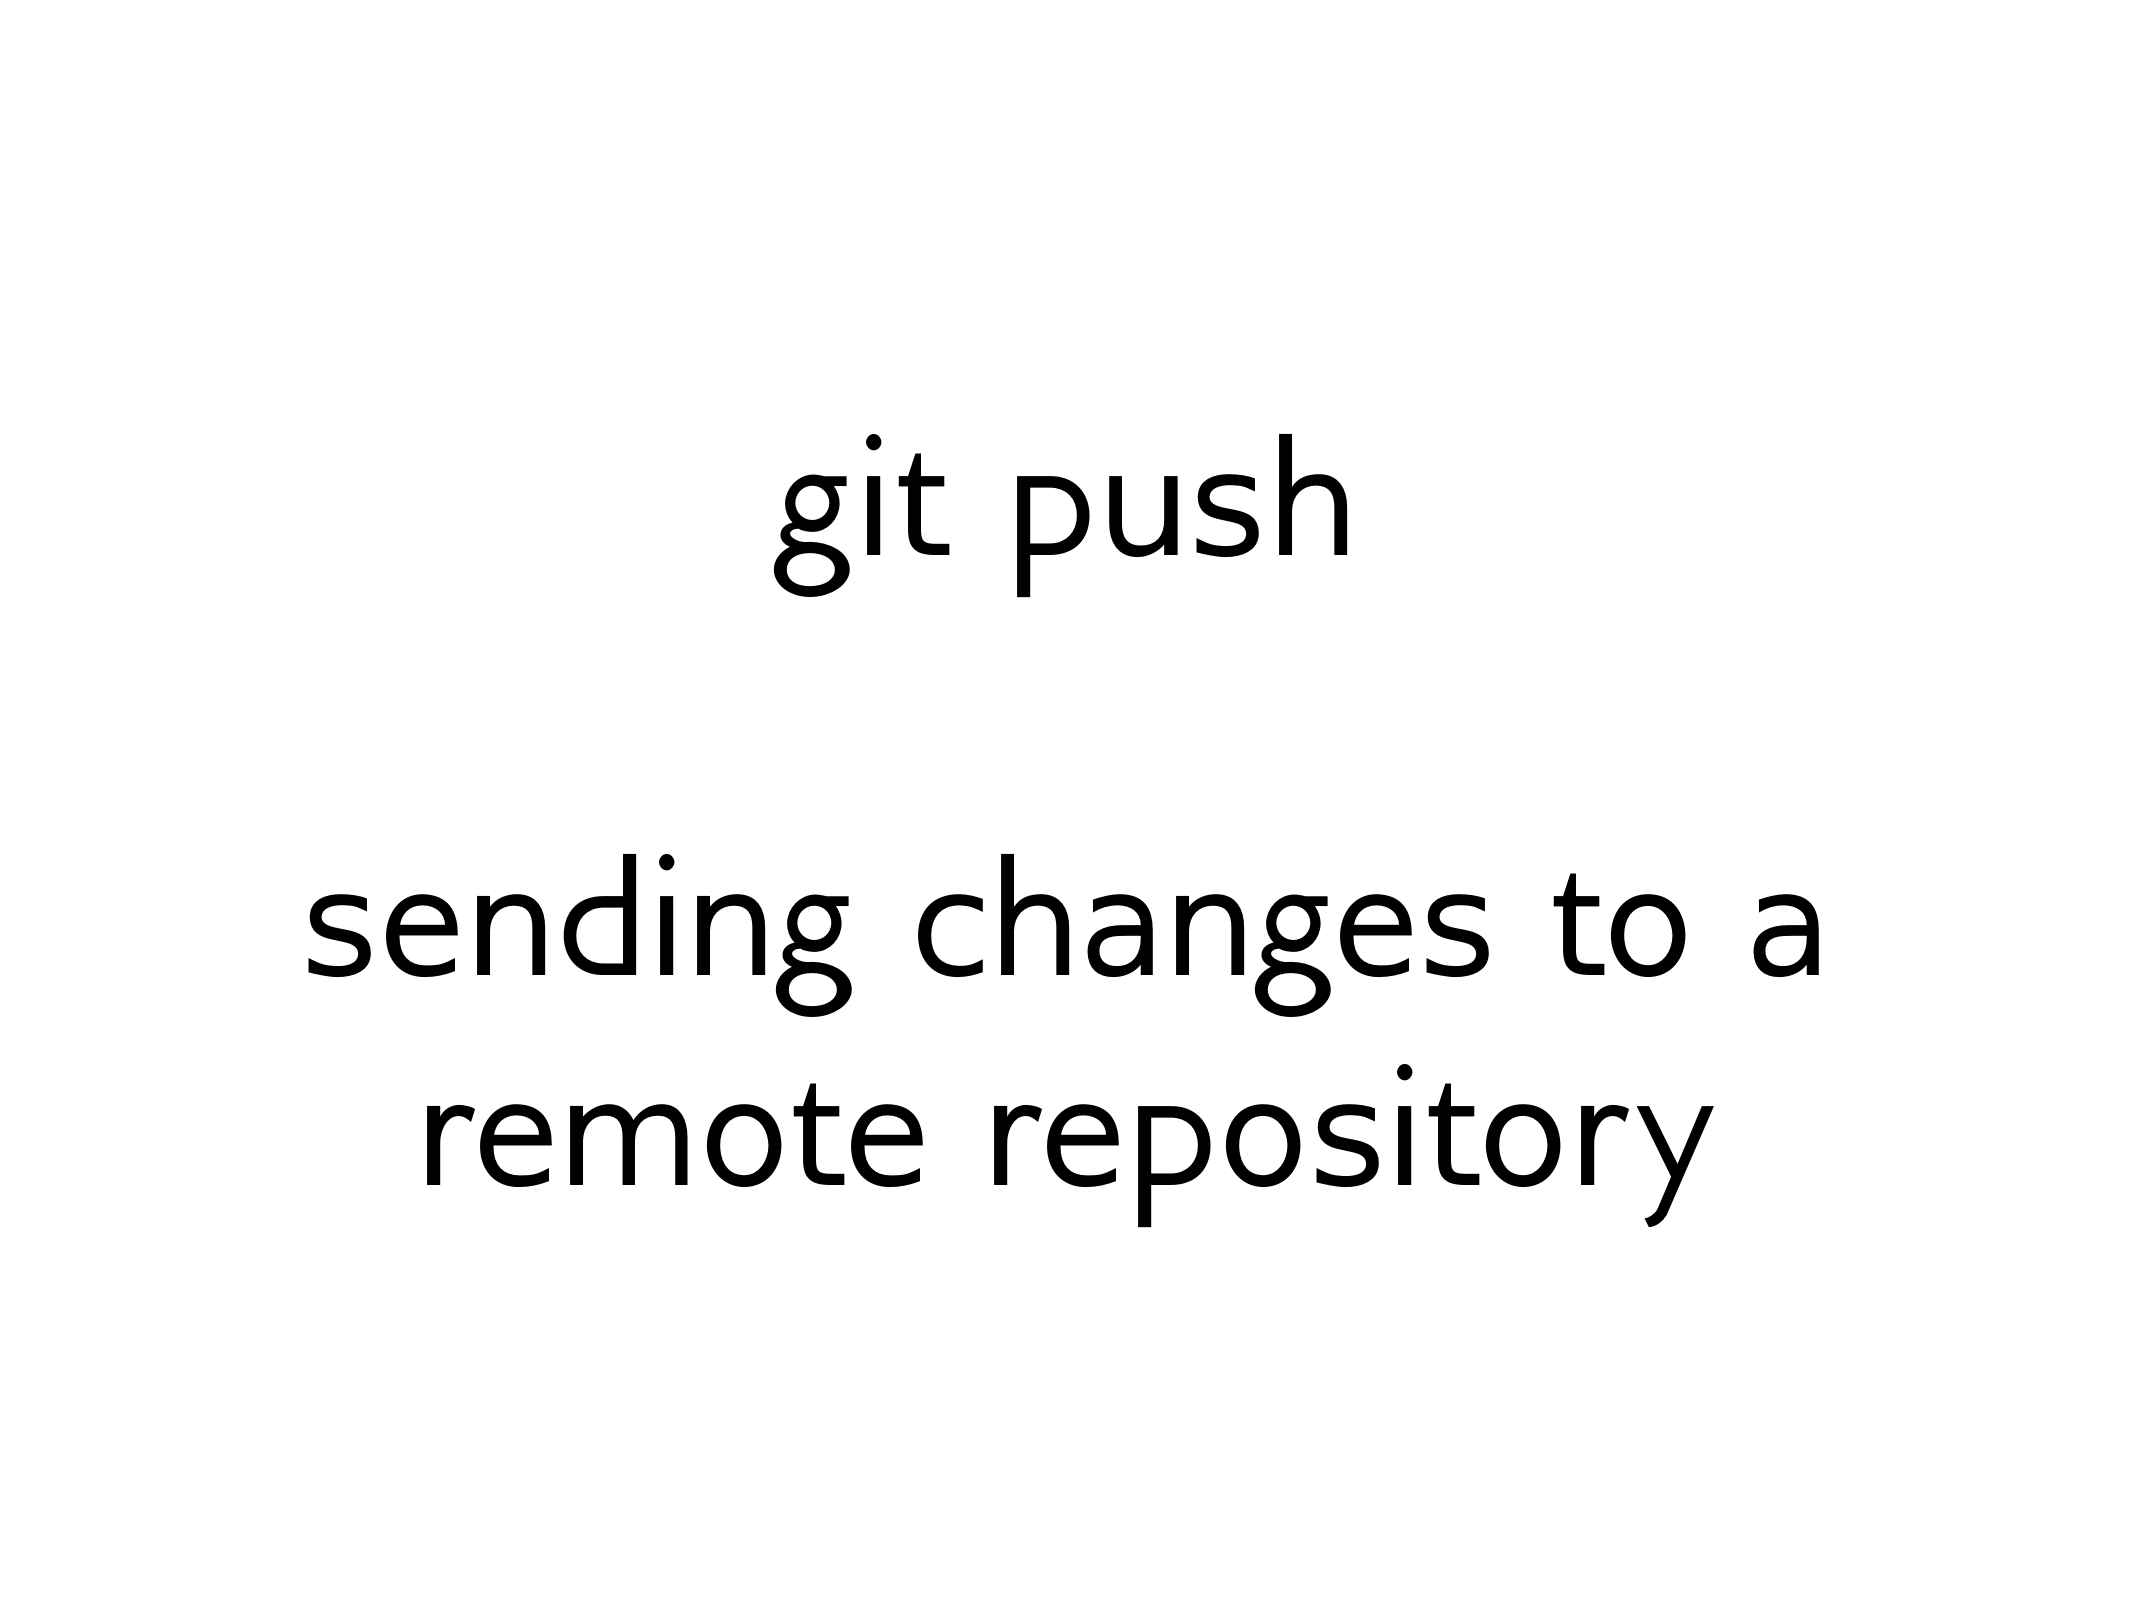

# git push

sending changes to a remote repository